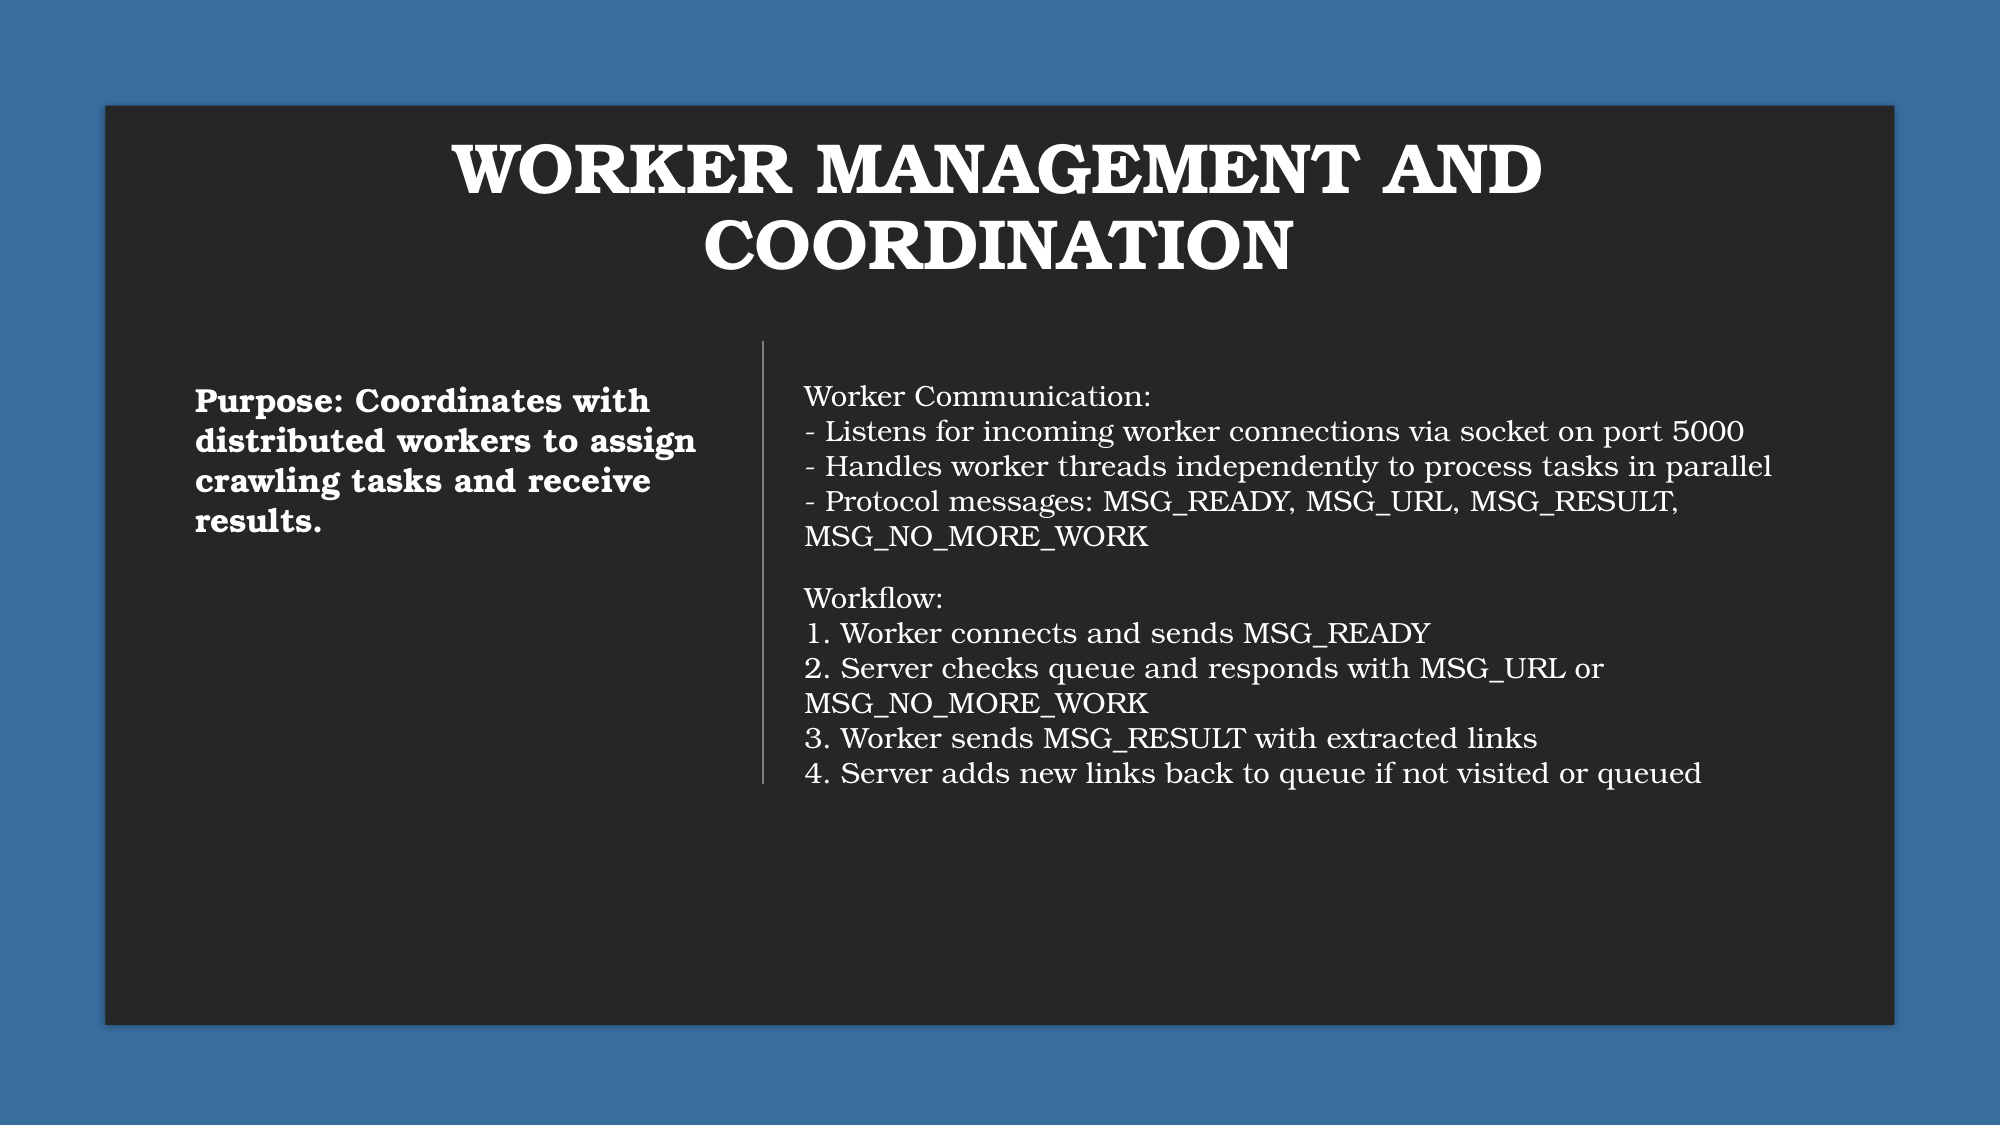

# Worker Management and Coordination

Worker Communication:
- Listens for incoming worker connections via socket on port 5000
- Handles worker threads independently to process tasks in parallel
- Protocol messages: MSG_READY, MSG_URL, MSG_RESULT, MSG_NO_MORE_WORK
Purpose: Coordinates with distributed workers to assign crawling tasks and receive results.
Workflow:
1. Worker connects and sends MSG_READY
2. Server checks queue and responds with MSG_URL or MSG_NO_MORE_WORK
3. Worker sends MSG_RESULT with extracted links
4. Server adds new links back to queue if not visited or queued